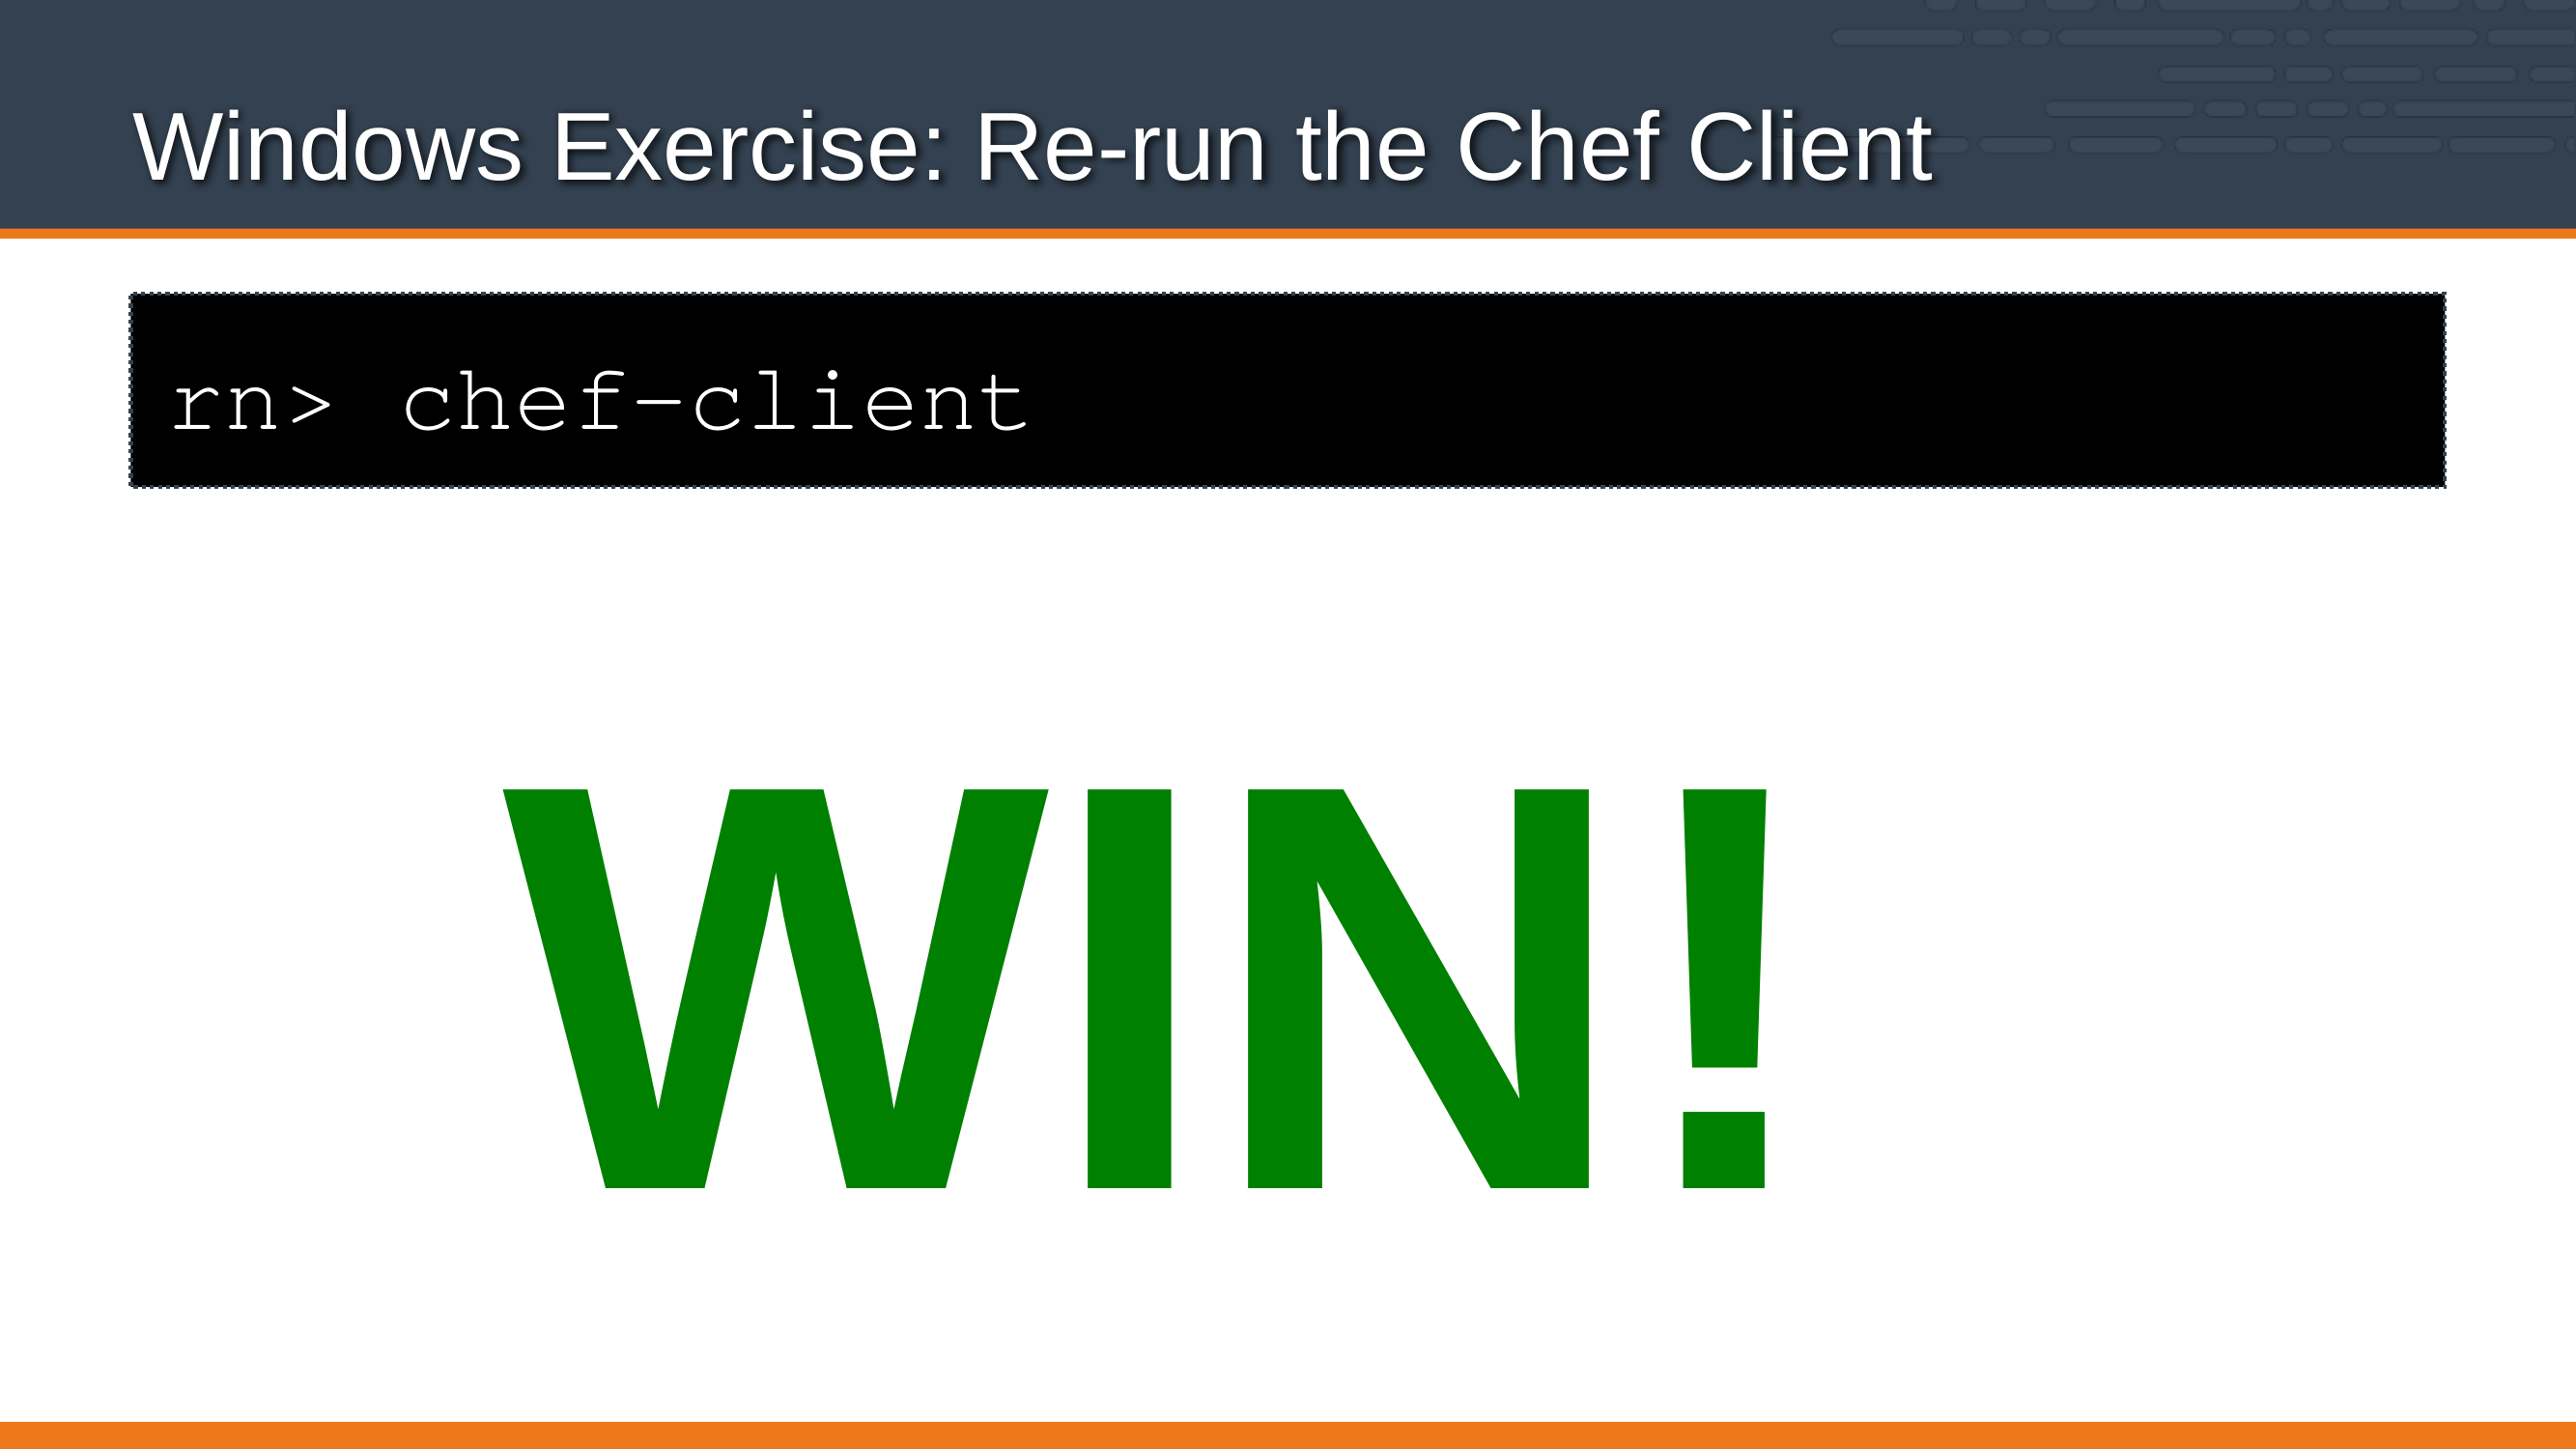

# Windows Exercise: Re-run the Chef Client
rn> chef-client
WIN!